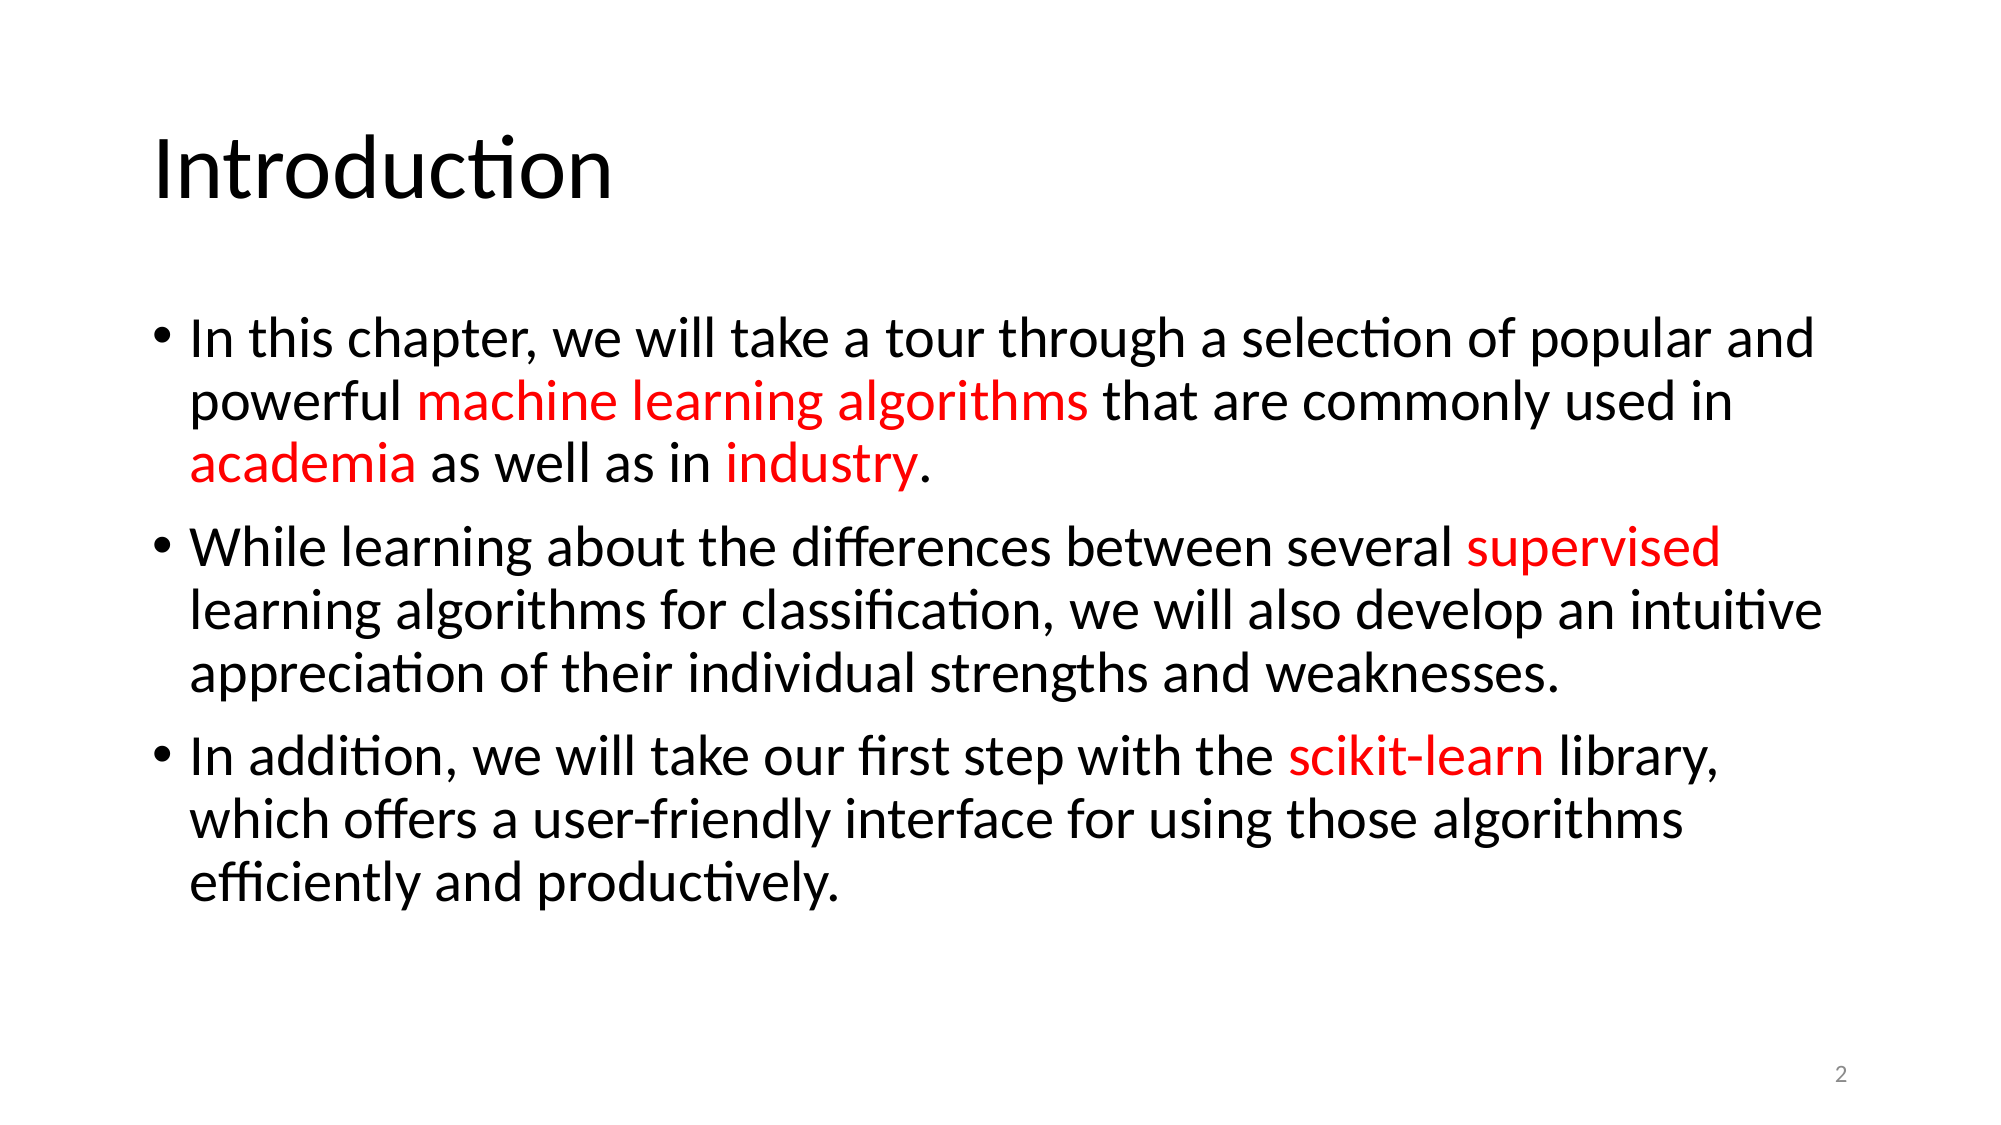

# Introduction
In this chapter, we will take a tour through a selection of popular and powerful machine learning algorithms that are commonly used in academia as well as in industry.
While learning about the differences between several supervised learning algorithms for classification, we will also develop an intuitive appreciation of their individual strengths and weaknesses.
In addition, we will take our first step with the scikit-learn library, which offers a user-friendly interface for using those algorithms efficiently and productively.
2